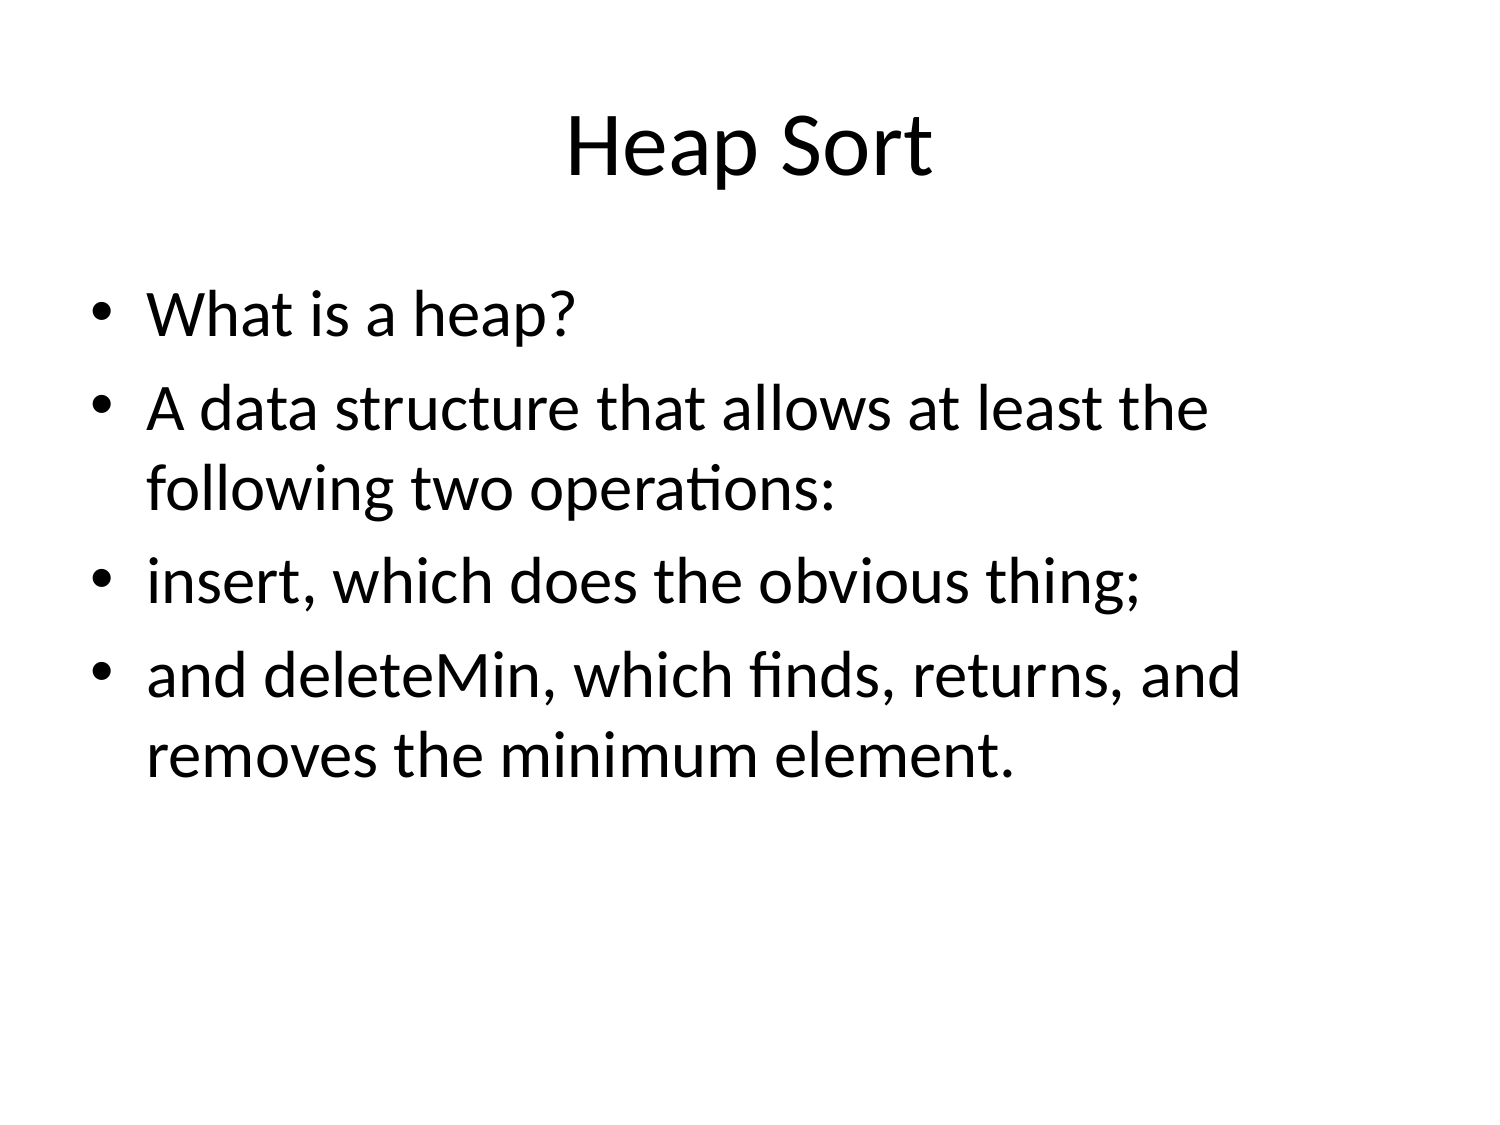

# Heap Sort
What is a heap?
A data structure that allows at least the following two operations:
insert, which does the obvious thing;
and deleteMin, which finds, returns, and removes the minimum element.